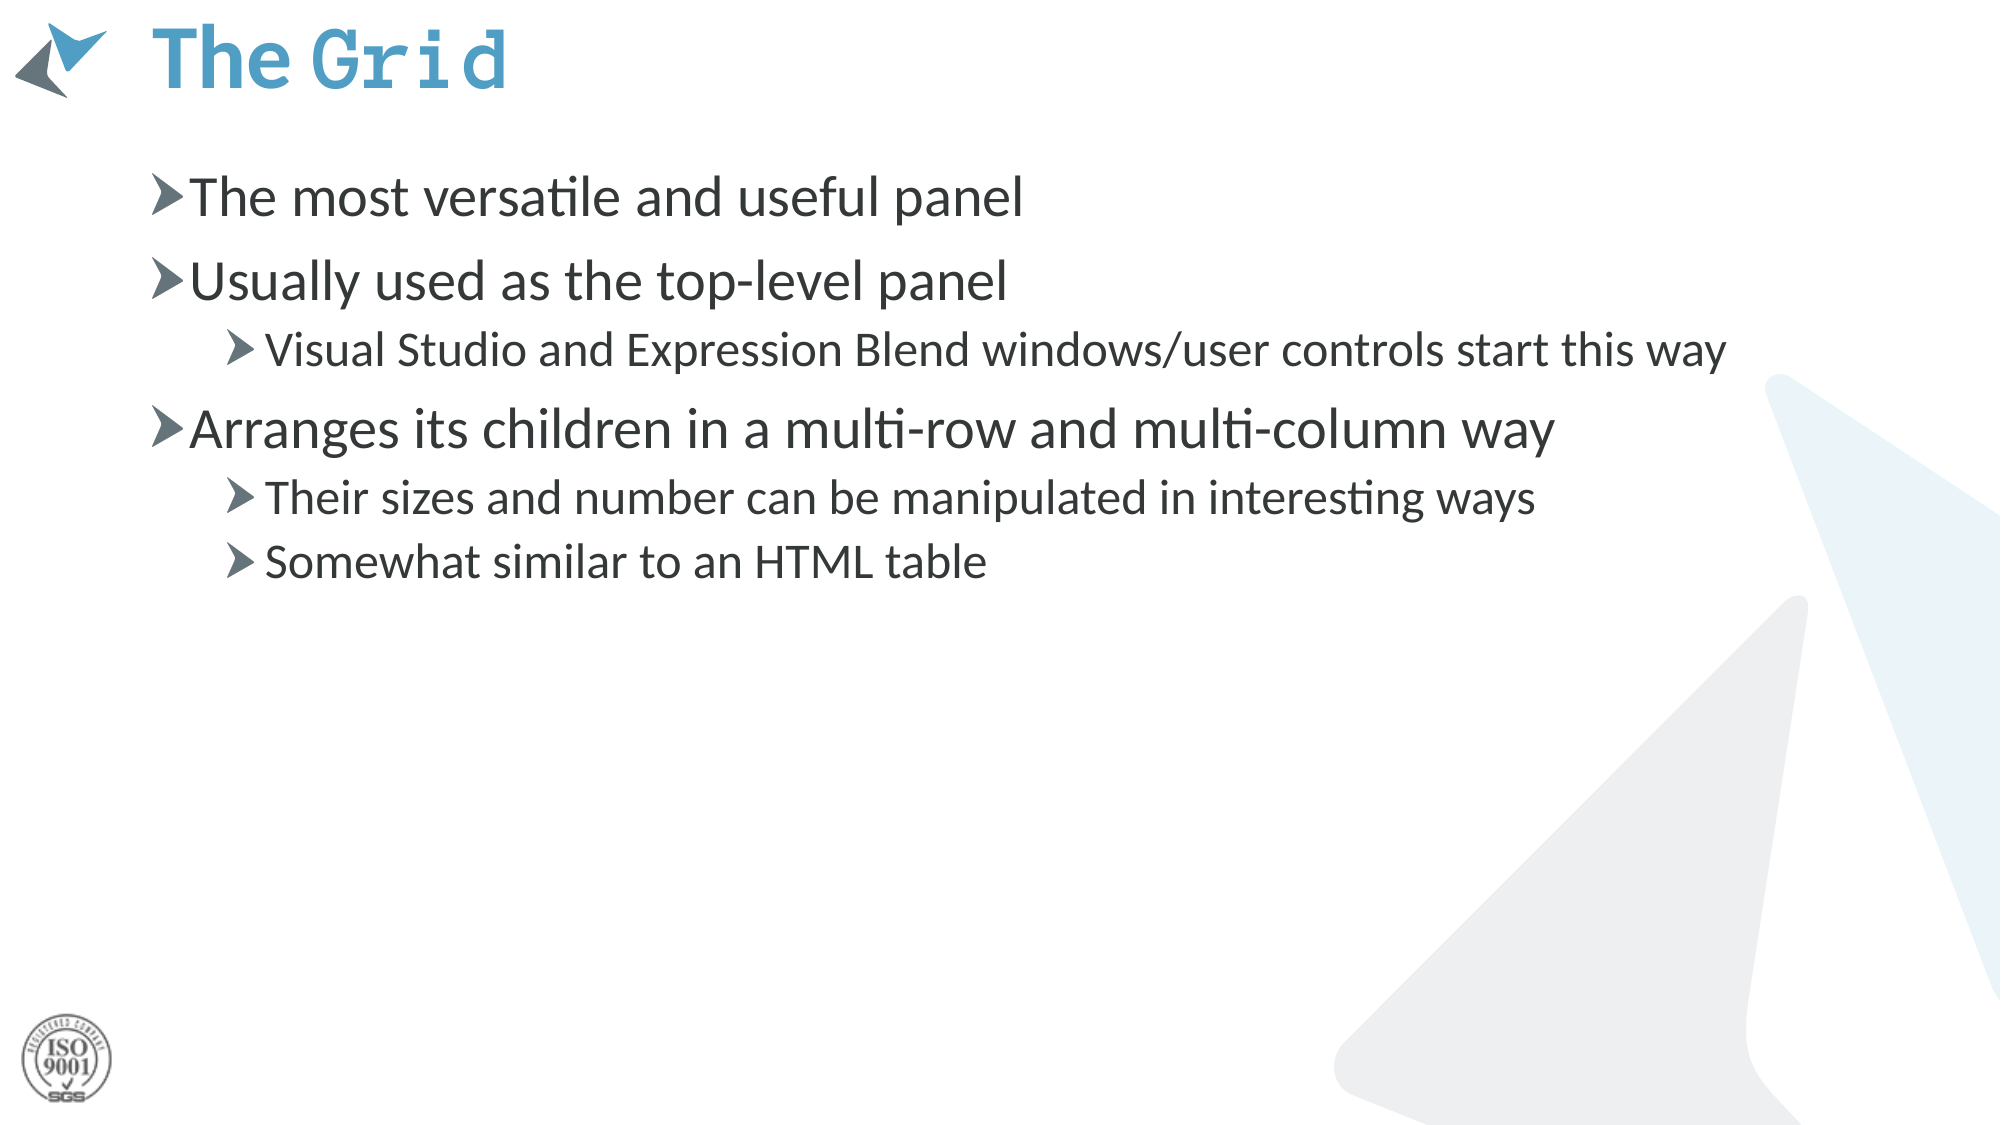

# The Grid
The most versatile and useful panel
Usually used as the top-level panel
Visual Studio and Expression Blend windows/user controls start this way
Arranges its children in a multi-row and multi-column way
Their sizes and number can be manipulated in interesting ways
Somewhat similar to an HTML table